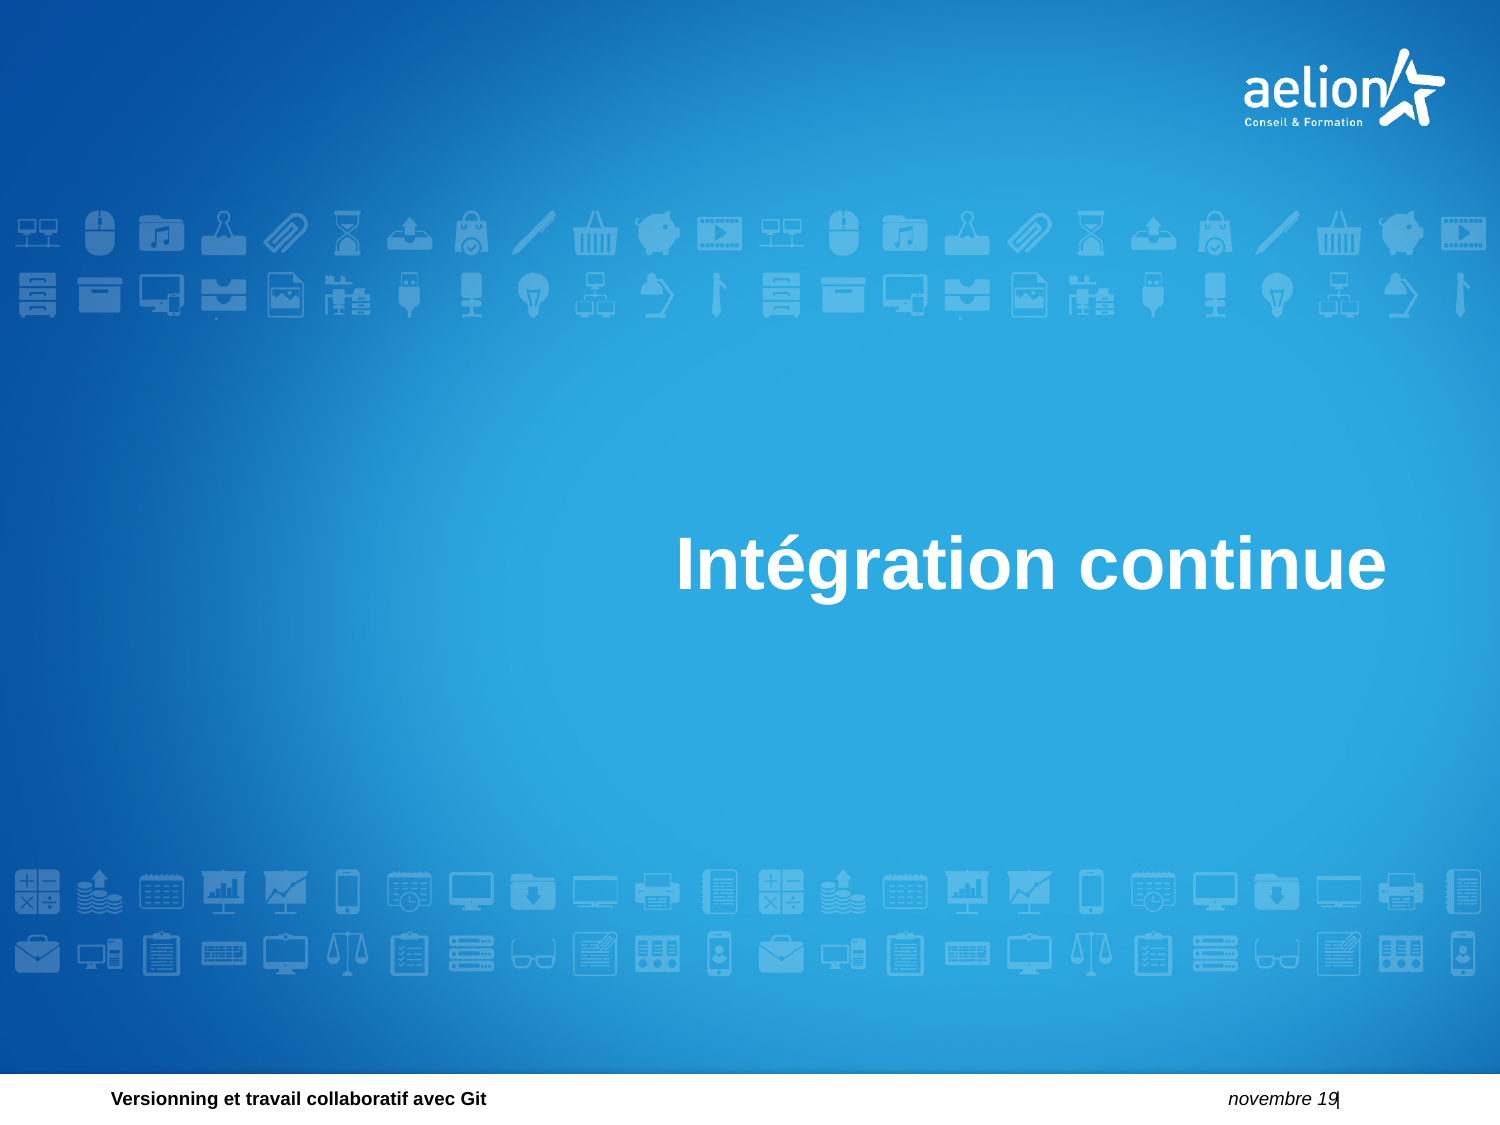

Intégration continue

Versionning et travail collaboratif avec Git
novembre 19